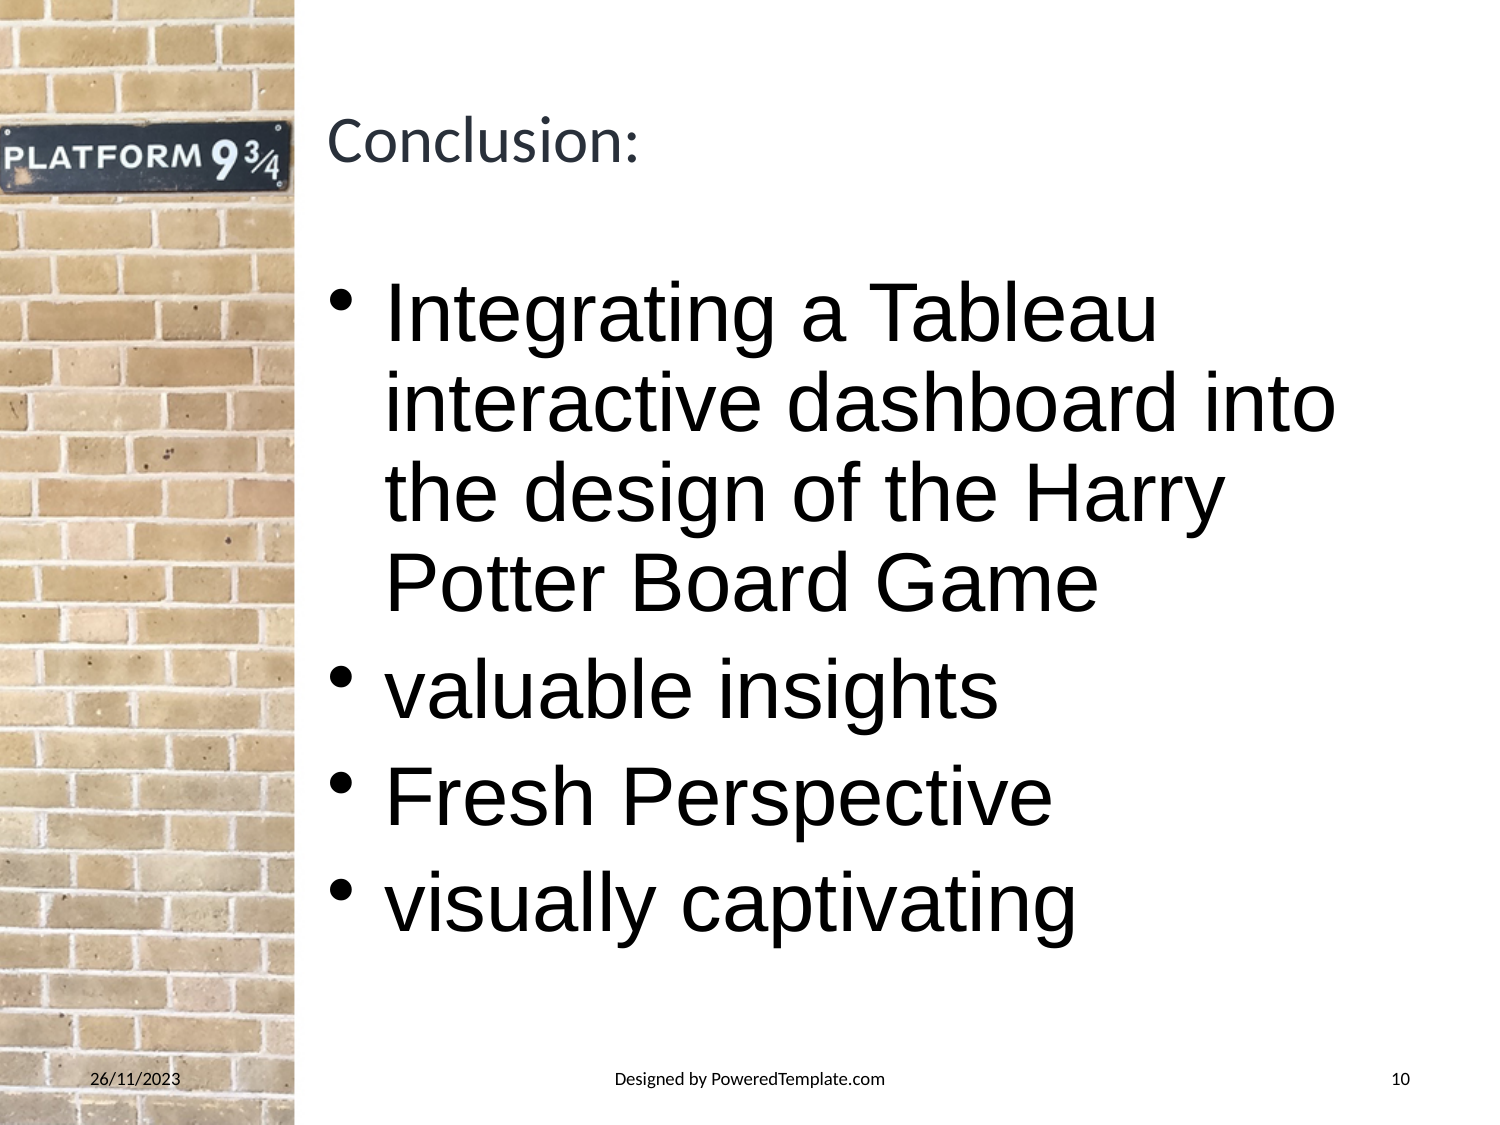

# Conclusion:
Integrating a Tableau interactive dashboard into the design of the Harry Potter Board Game
valuable insights
Fresh Perspective
visually captivating
26/11/2023
Designed by PoweredTemplate.com
10